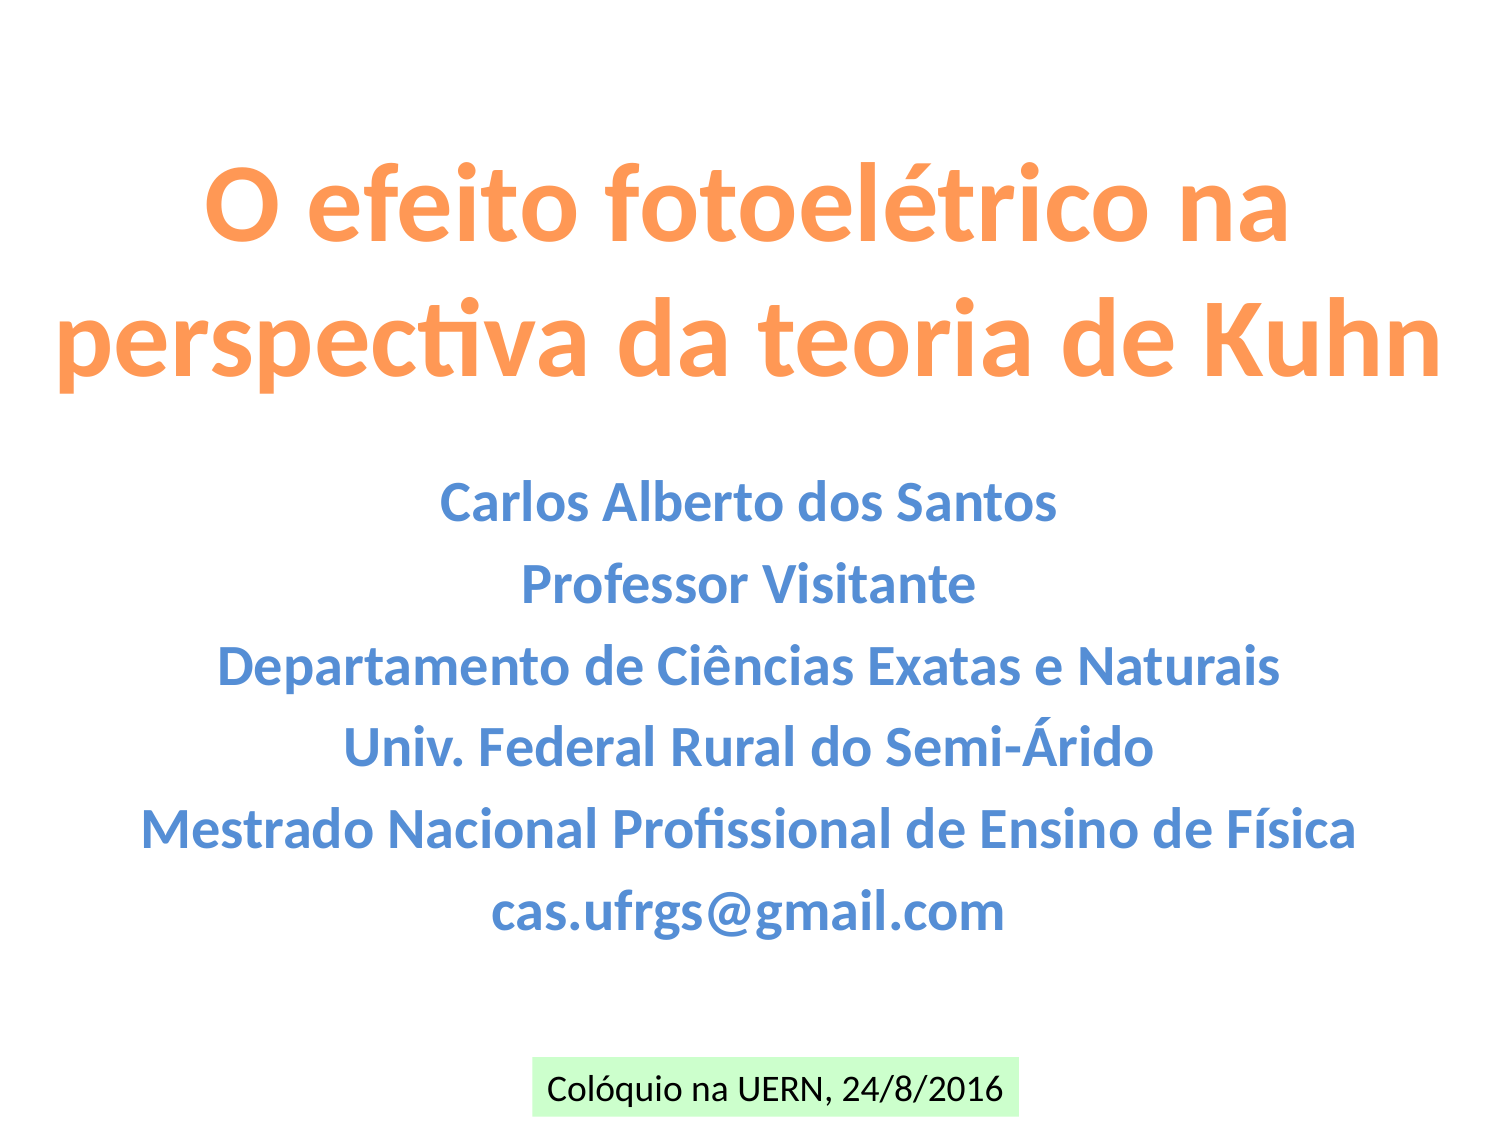

O efeito fotoelétrico na perspectiva da teoria de Kuhn
Carlos Alberto dos Santos
Professor Visitante
Departamento de Ciências Exatas e Naturais
Univ. Federal Rural do Semi-Árido
Mestrado Nacional Profissional de Ensino de Física
cas.ufrgs@gmail.com